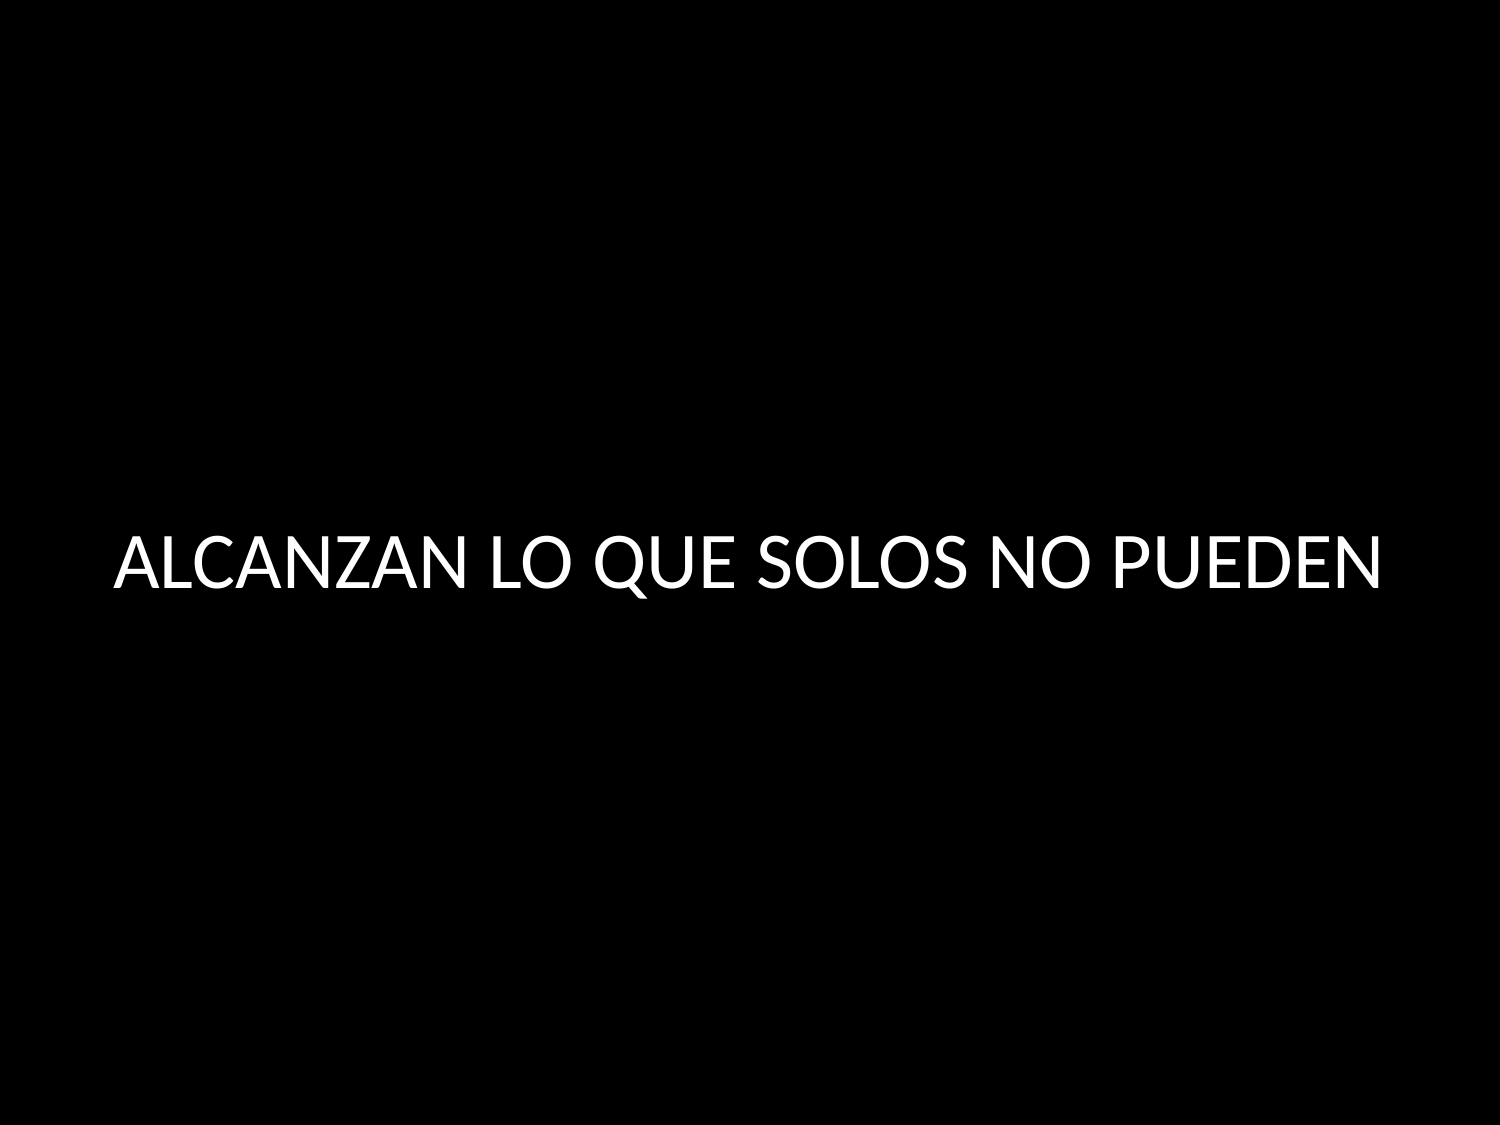

# ALCANZAN LO QUE SOLOS NO PUEDEN